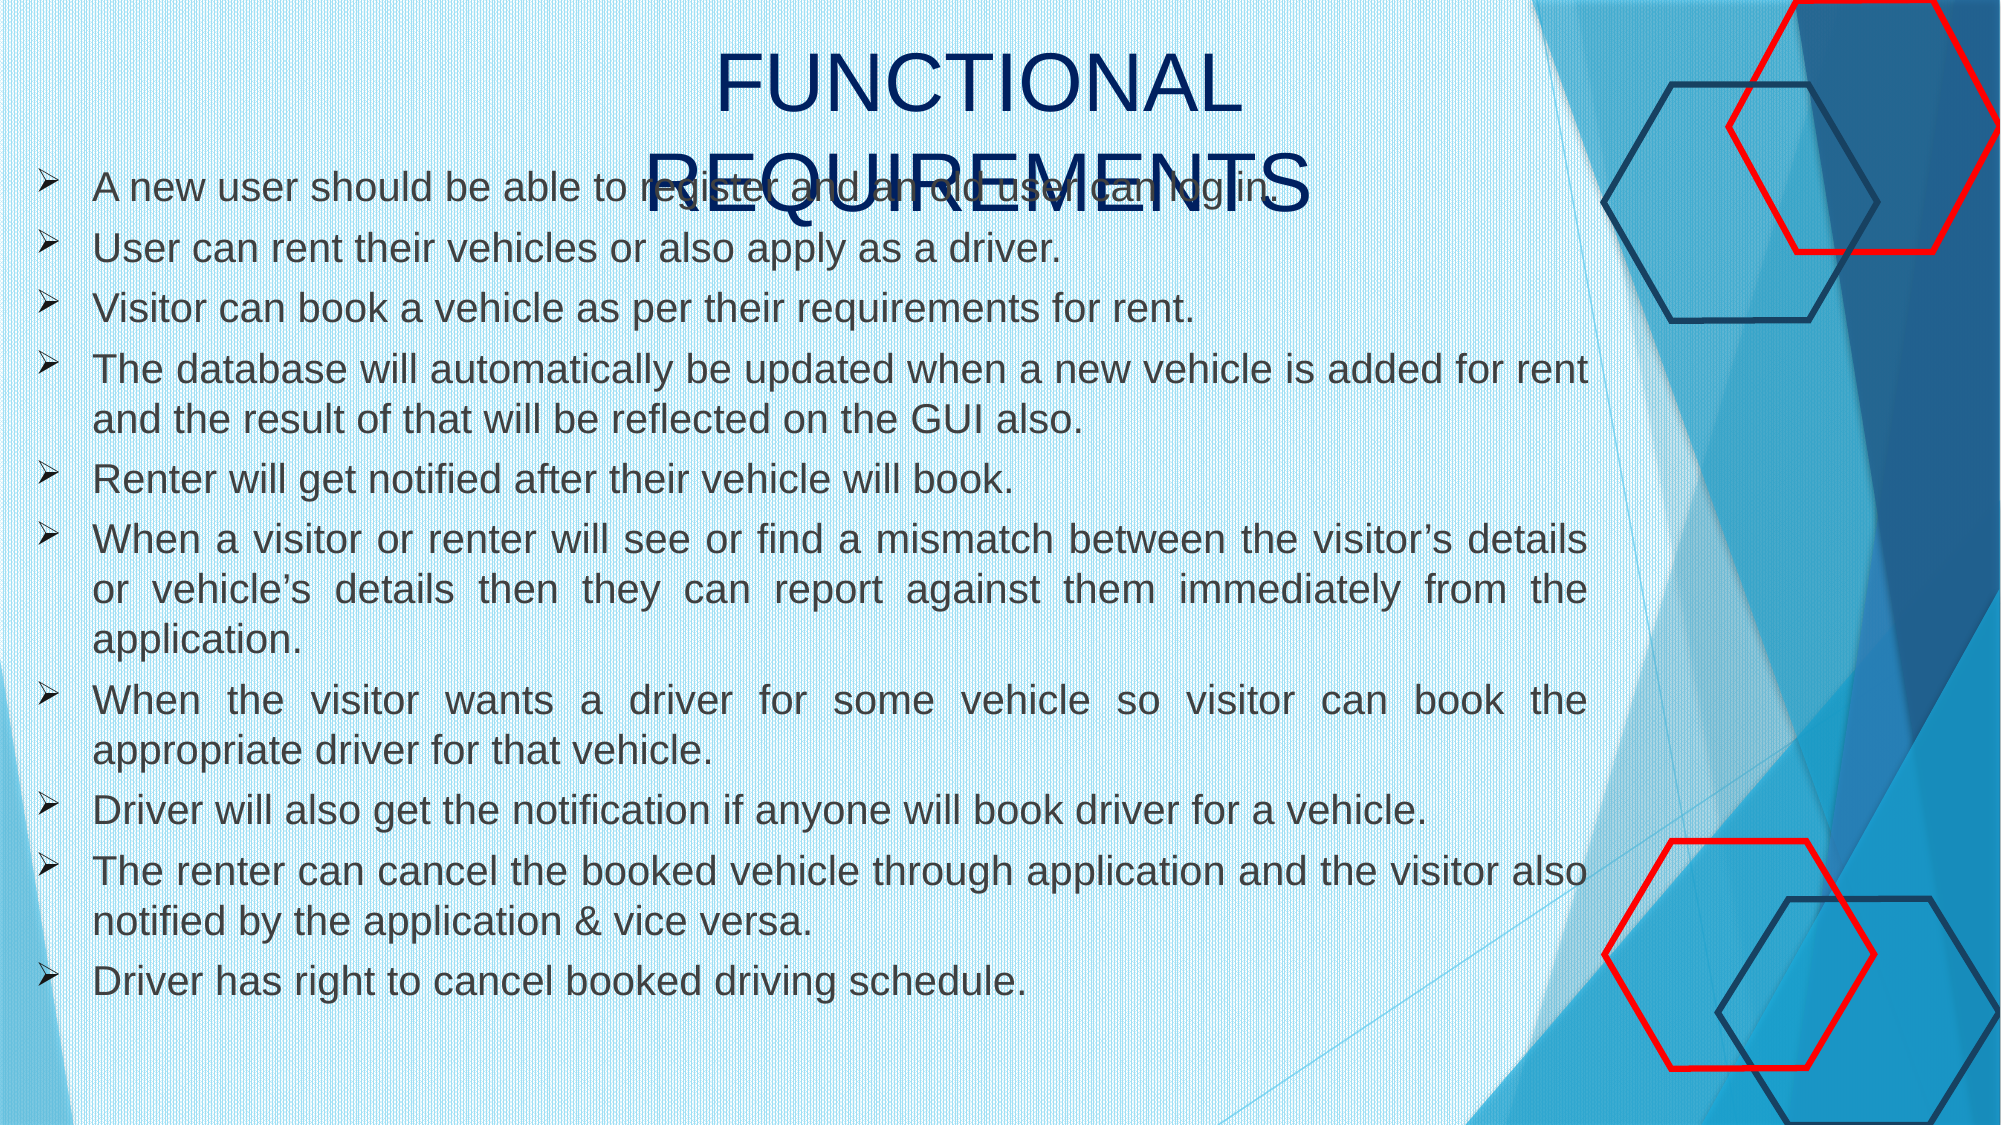

FUNCTIONAL REQUIREMENTS

A new user should be able to register and an old user can log in.
User can rent their vehicles or also apply as a driver.
Visitor can book a vehicle as per their requirements for rent.
The database will automatically be updated when a new vehicle is added for rent and the result of that will be reflected on the GUI also.
Renter will get notified after their vehicle will book.
When a visitor or renter will see or find a mismatch between the visitor’s details or vehicle’s details then they can report against them immediately from the application.
When the visitor wants a driver for some vehicle so visitor can book the appropriate driver for that vehicle.
Driver will also get the notification if anyone will book driver for a vehicle.
The renter can cancel the booked vehicle through application and the visitor also notified by the application & vice versa.
Driver has right to cancel booked driving schedule.